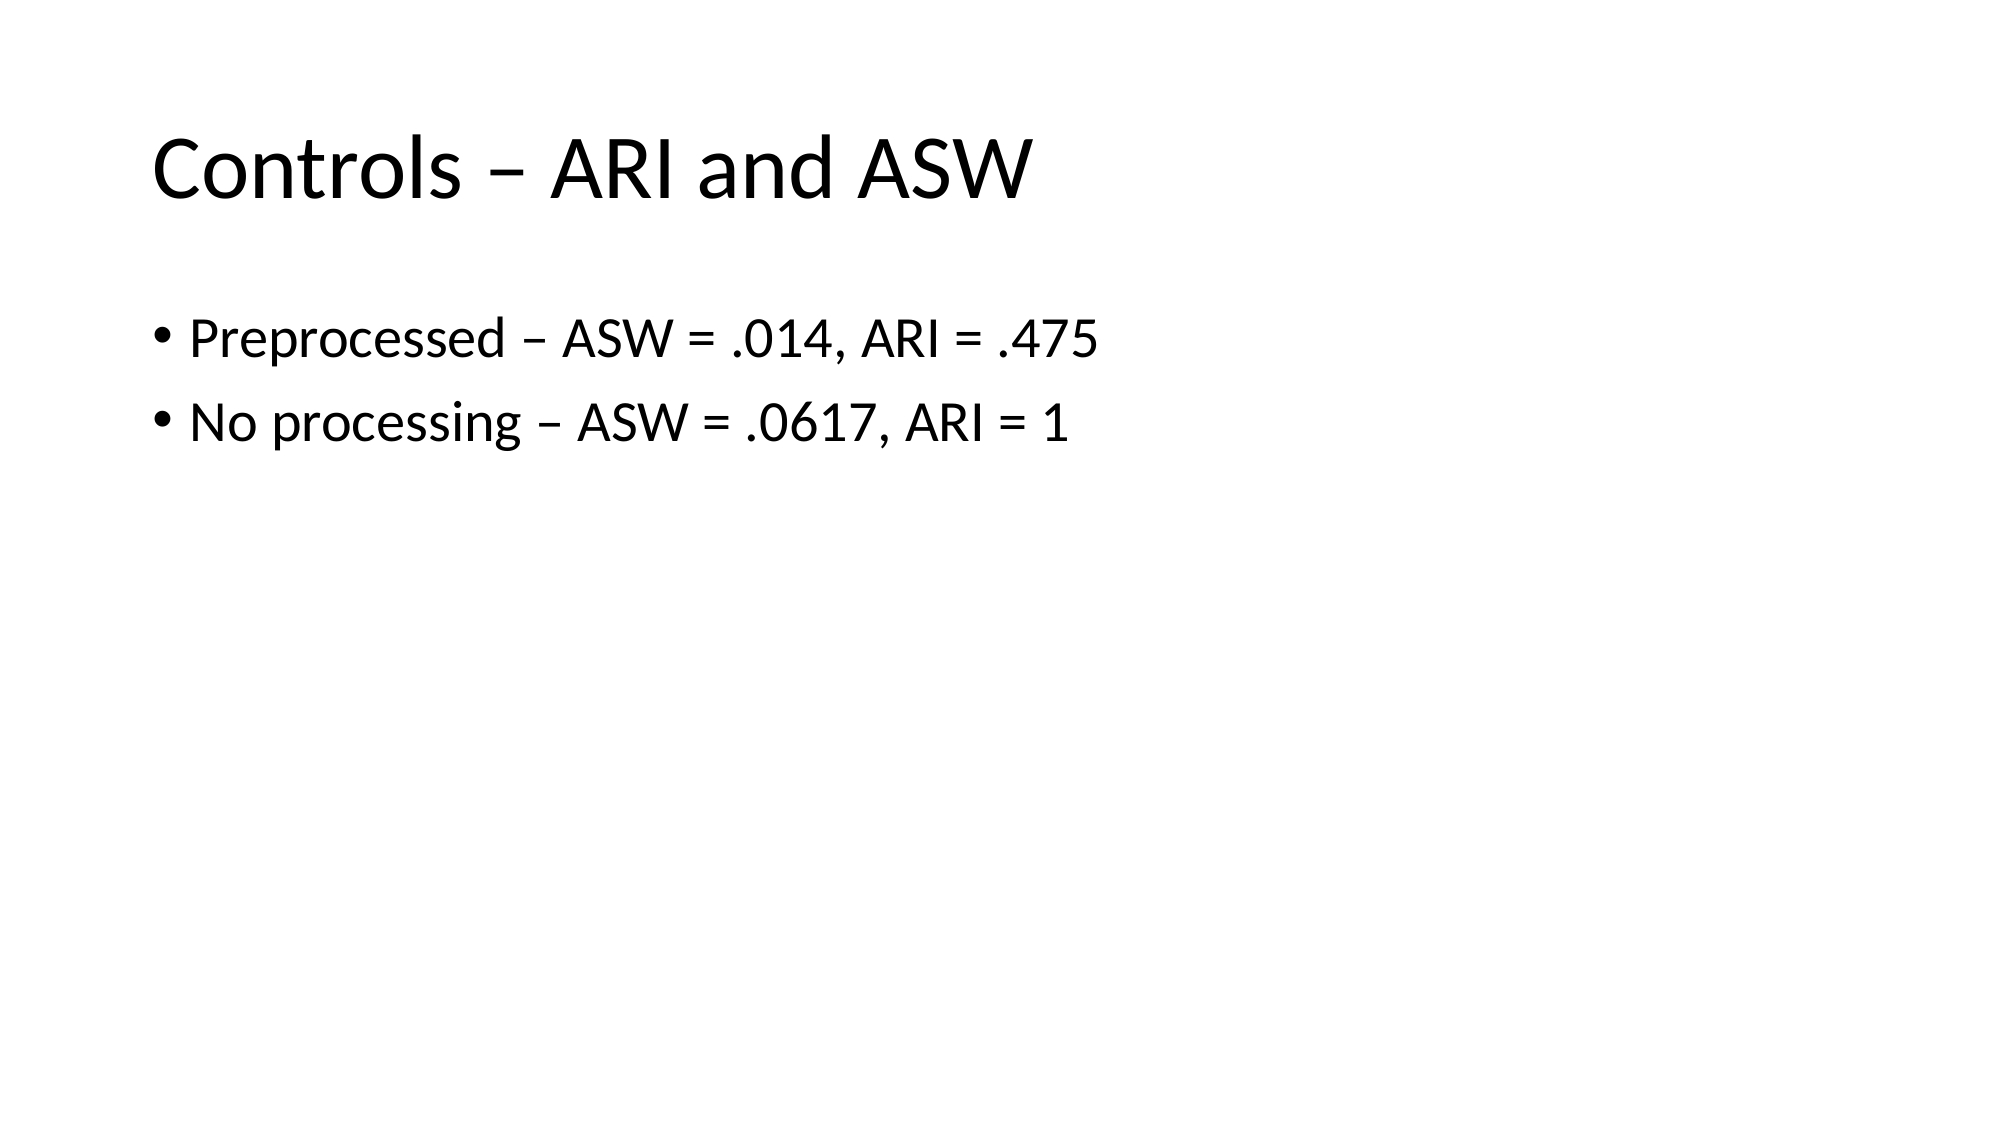

# Controls – ARI and ASW
Preprocessed – ASW = .014, ARI = .475
No processing – ASW = .0617, ARI = 1